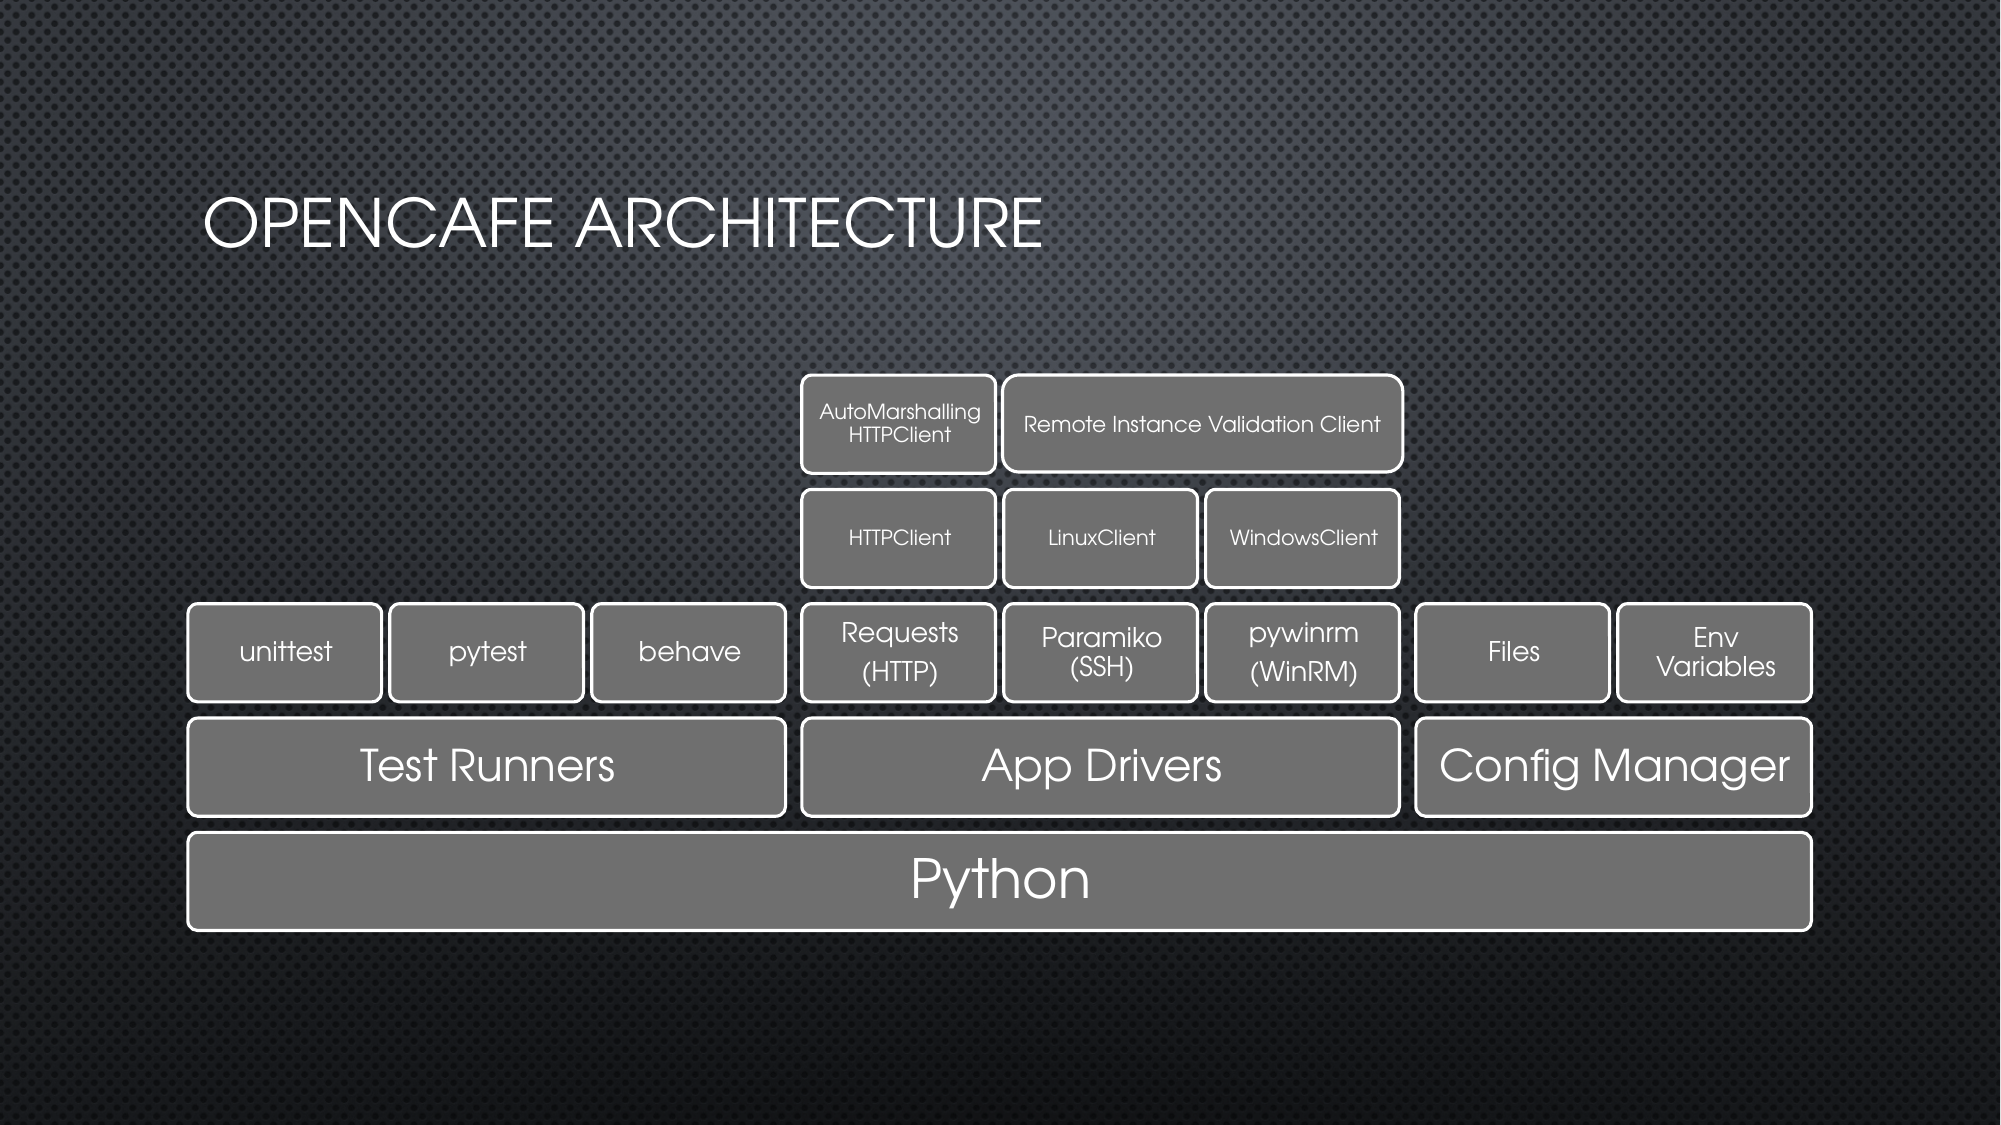

# OpenCafe Architecture
Python
Test Runners
unittest
pytest
behave
App Drivers
Requests
(HTTP)
HTTPClient
AutoMarshalling
HTTPClient
Paramiko (SSH)
LinuxClient
pywinrm
(WinRM)
WindowsClient
Config Manager
Files
Env Variables
Remote Instance Validation Client